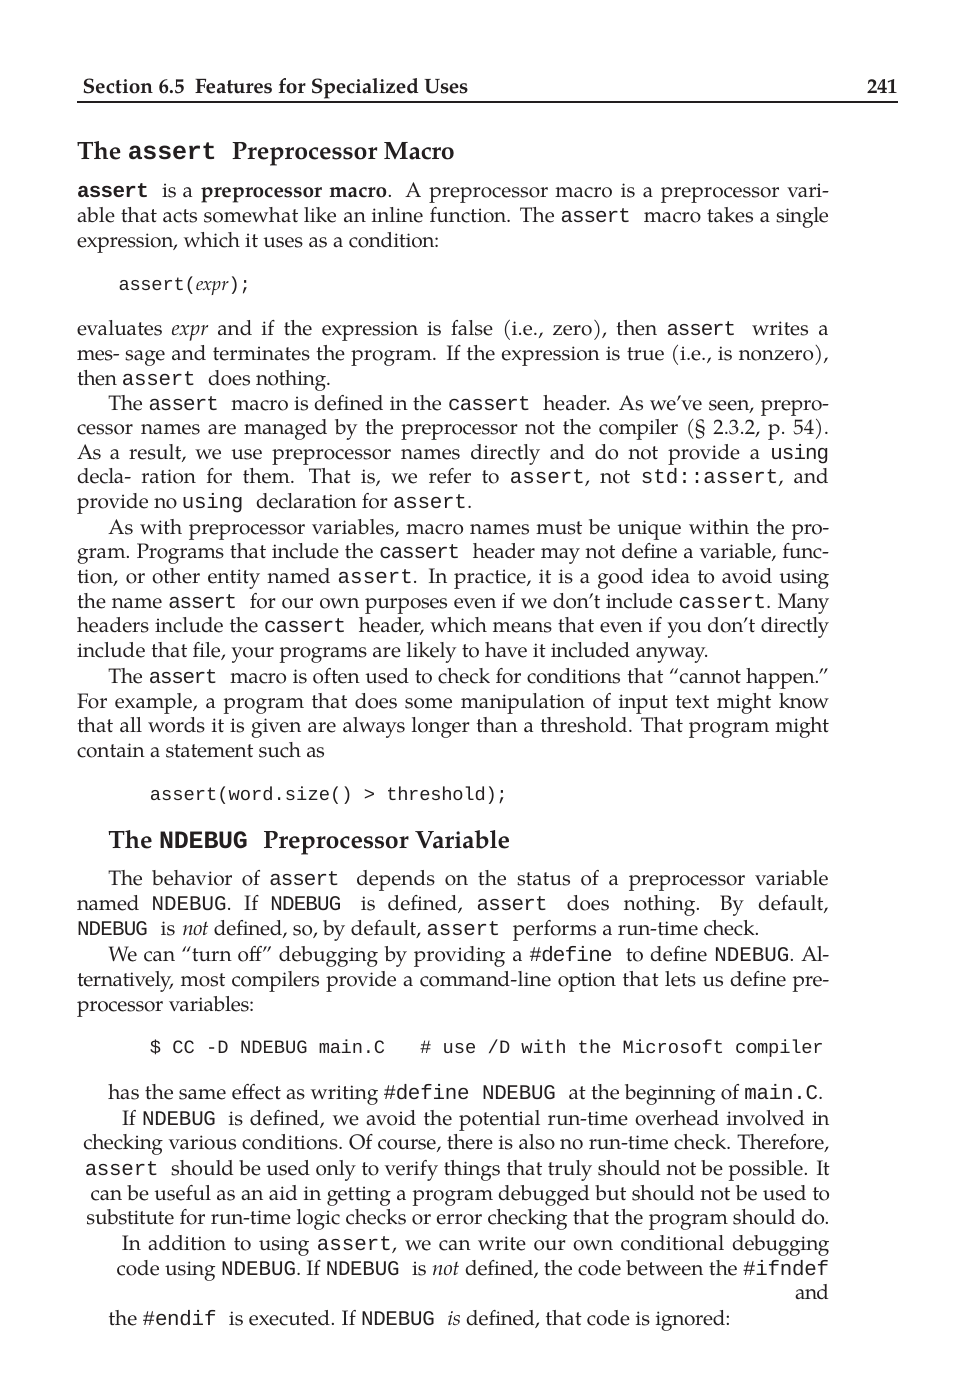

Section 6.5 Features for Specialized Uses
241

The assert Preprocessor Macro
assert is a preprocessor macro. A preprocessor macro is a preprocessor vari- able that acts somewhat like an inline function. The assert macro takes a single expression, which it uses as a condition:
assert(expr);

evaluates expr and if the expression is false (i.e., zero), then assert writes a mes- sage and terminates the program. If the expression is true (i.e., is nonzero), then assert does nothing.
The assert macro is defined in the cassert header. As we’ve seen, prepro- cessor names are managed by the preprocessor not the compiler (§ 2.3.2, p. 54). As a result, we use preprocessor names directly and do not provide a using decla- ration for them. That is, we refer to assert, not std::assert, and provide no using declaration for assert.
As with preprocessor variables, macro names must be unique within the pro- gram. Programs that include the cassert header may not define a variable, func- tion, or other entity named assert. In practice, it is a good idea to avoid using the name assert for our own purposes even if we don’t include cassert. Many headers include the cassert header, which means that even if you don’t directly include that file, your programs are likely to have it included anyway.
The assert macro is often used to check for conditions that “cannot happen.” For example, a program that does some manipulation of input text might know that all words it is given are always longer than a threshold. That program might contain a statement such as
assert(word.size() > threshold);

The NDEBUG Preprocessor Variable
The behavior of assert depends on the status of a preprocessor variable named NDEBUG. If NDEBUG is defined, assert does nothing. By default, NDEBUG is not defined, so, by default, assert performs a run-time check.
We can “turn off” debugging by providing a #define to define NDEBUG. Al- ternatively, most compilers provide a command-line option that lets us define pre- processor variables:
$ CC -D NDEBUG main.C	# use /D with the Microsoft compiler

has the same effect as writing #define NDEBUG at the beginning of main.C.
If NDEBUG is defined, we avoid the potential run-time overhead involved in checking various conditions. Of course, there is also no run-time check. Therefore, assert should be used only to verify things that truly should not be possible. It can be useful as an aid in getting a program debugged but should not be used to substitute for run-time logic checks or error checking that the program should do. In addition to using assert, we can write our own conditional debugging code using NDEBUG. If NDEBUG is not defined, the code between the #ifndef and
the #endif is executed. If NDEBUG is defined, that code is ignored: